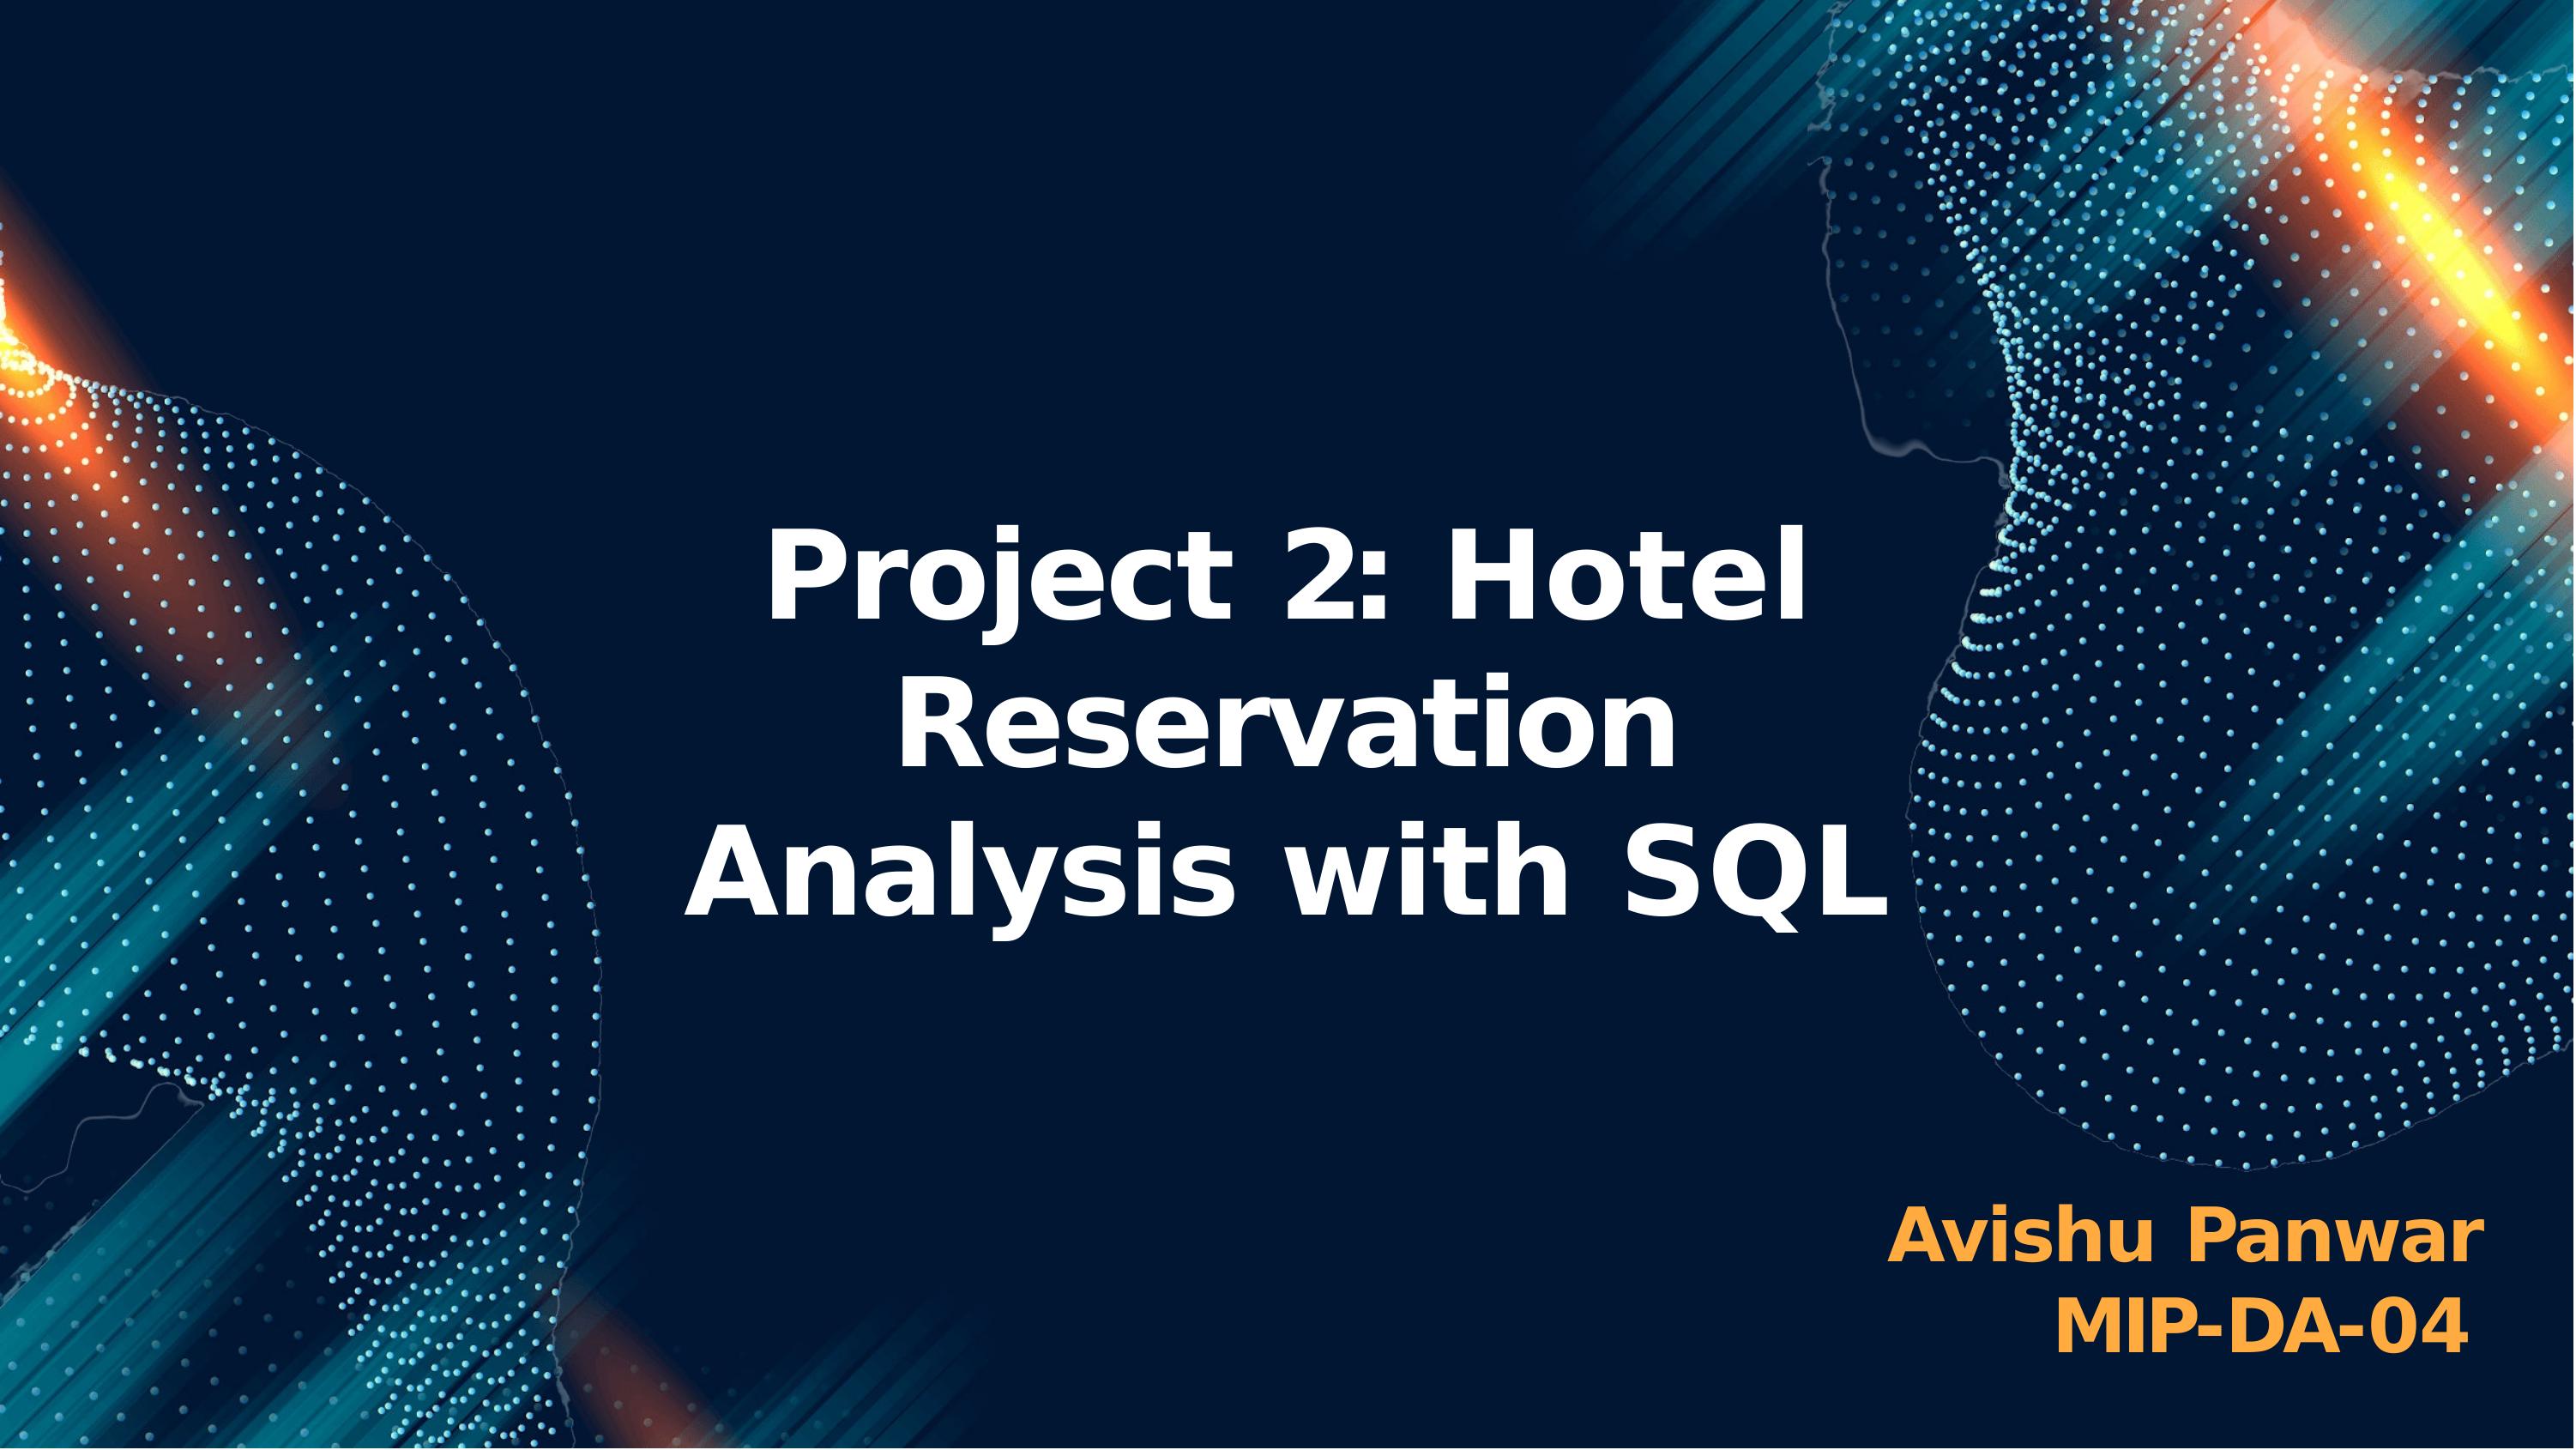

# Project 2: Hotel Reservation Analysis with SQL
Avishu Panwar MIP-DA-04